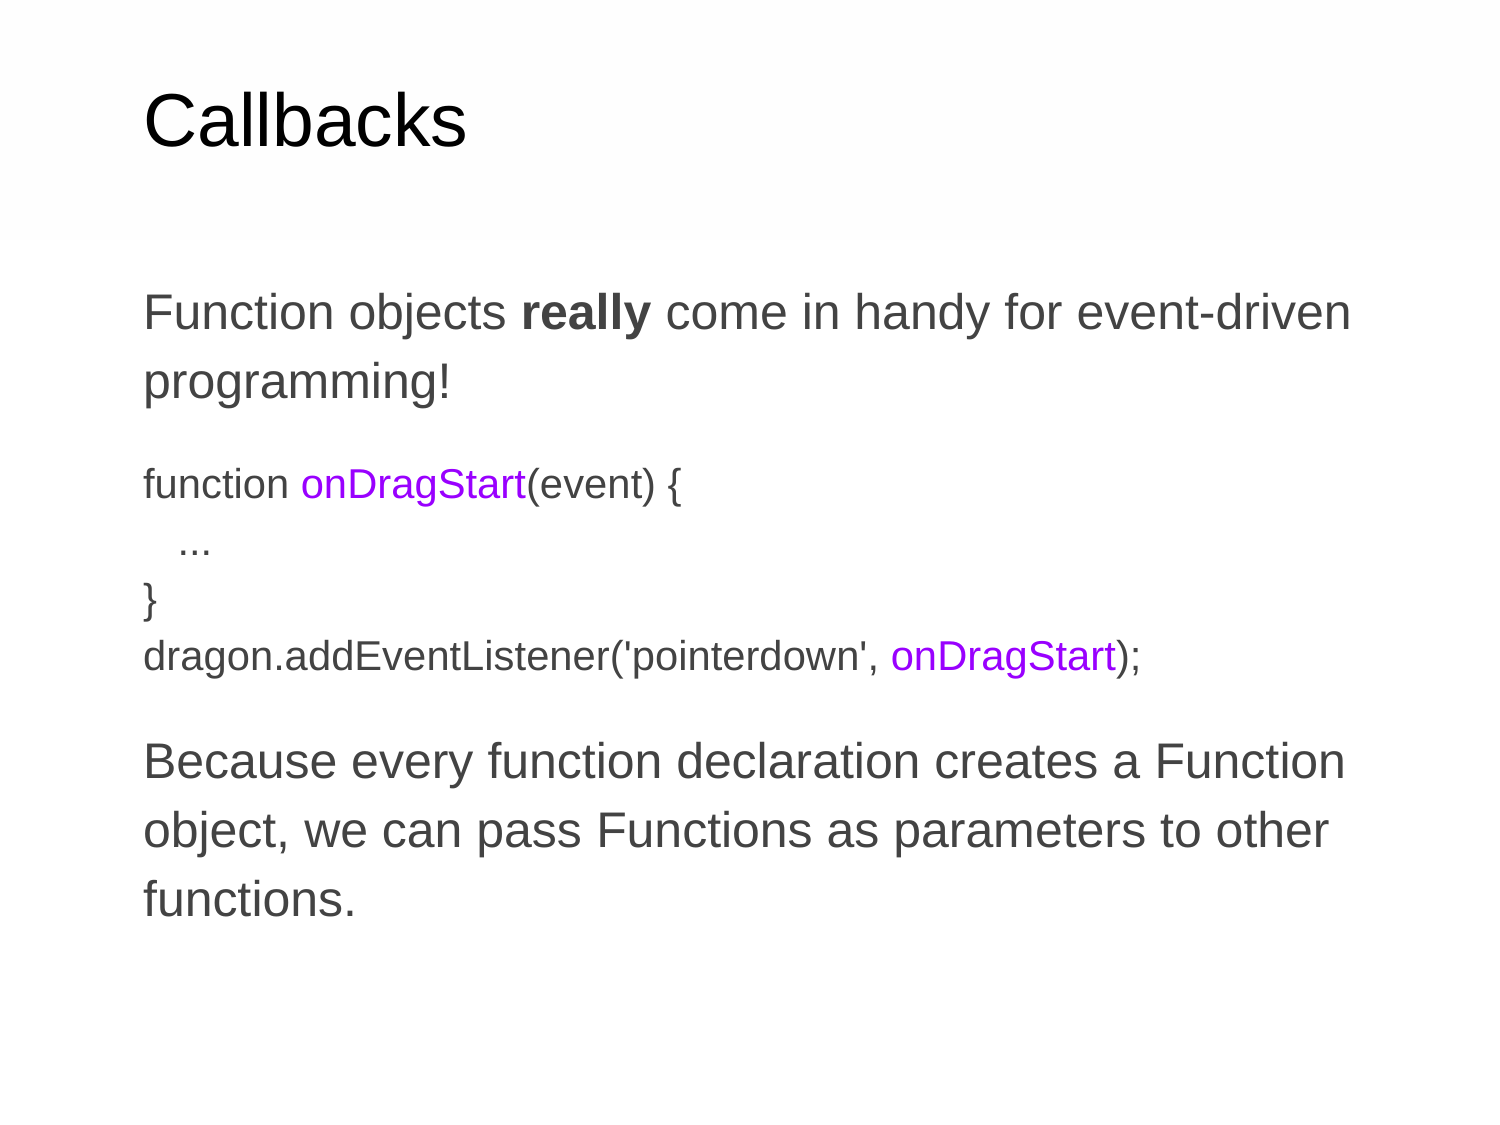

Callbacks
Function objects really come in handy for event-driven programming!

function onDragStart(event) {
   ...
}
dragon.addEventListener('pointerdown', onDragStart);

Because every function declaration creates a Function object, we can pass Functions as parameters to other functions.